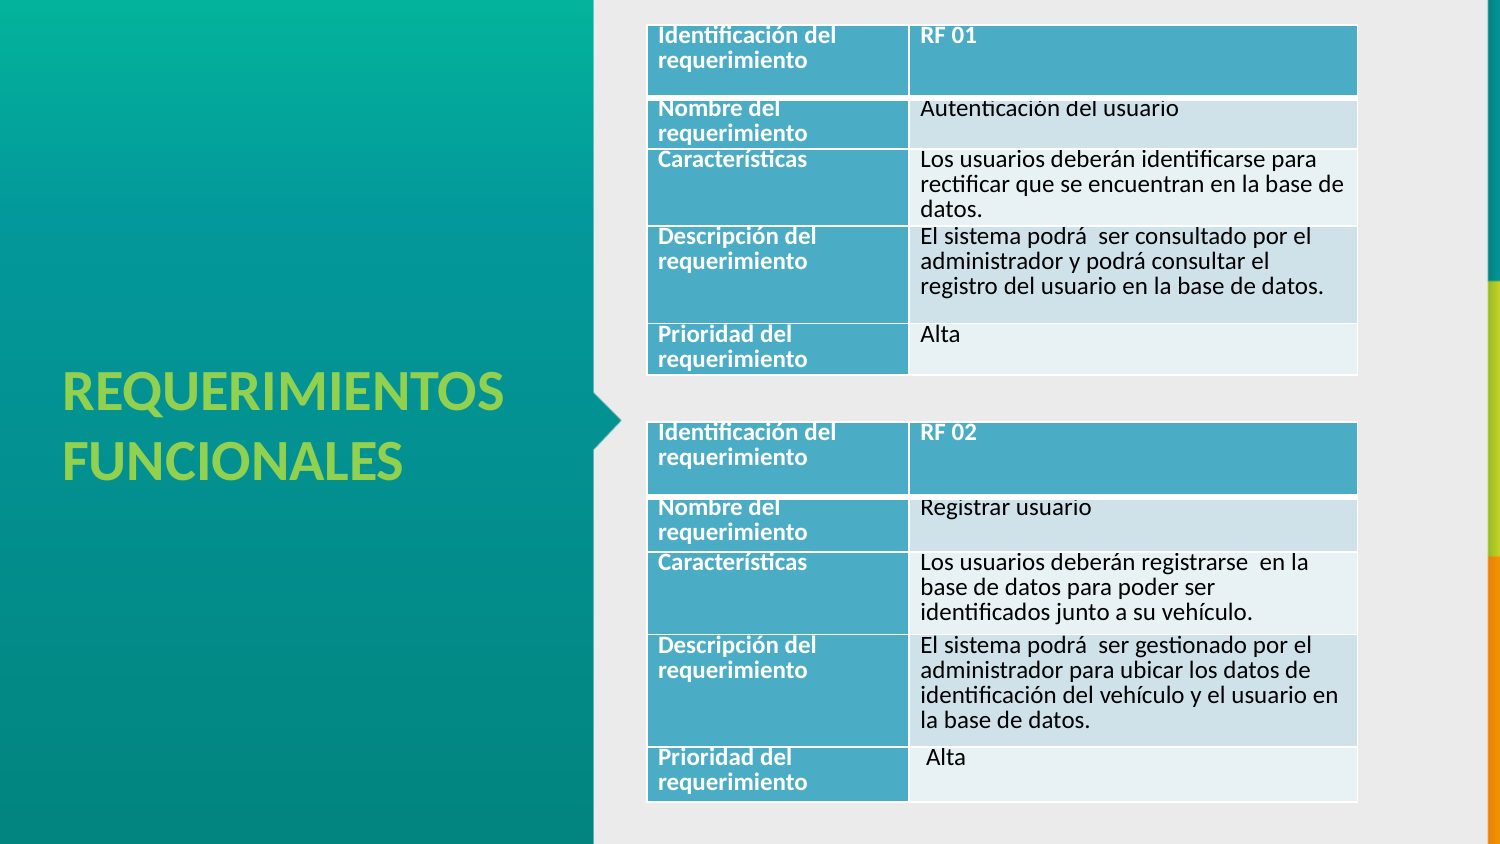

| Identificación del requerimiento | RF 01 |
| --- | --- |
| Nombre del requerimiento | Autenticación del usuario |
| Características | Los usuarios deberán identificarse para rectificar que se encuentran en la base de datos. |
| Descripción del requerimiento | El sistema podrá ser consultado por el administrador y podrá consultar el registro del usuario en la base de datos. |
| Prioridad del requerimiento | Alta |
REQUERIMIENTOS FUNCIONALES
| Identificación del requerimiento | RF 02 |
| --- | --- |
| Nombre del requerimiento | Registrar usuario |
| Características | Los usuarios deberán registrarse en la base de datos para poder ser identificados junto a su vehículo. |
| Descripción del requerimiento | El sistema podrá ser gestionado por el administrador para ubicar los datos de identificación del vehículo y el usuario en la base de datos. |
| Prioridad del requerimiento | Alta |